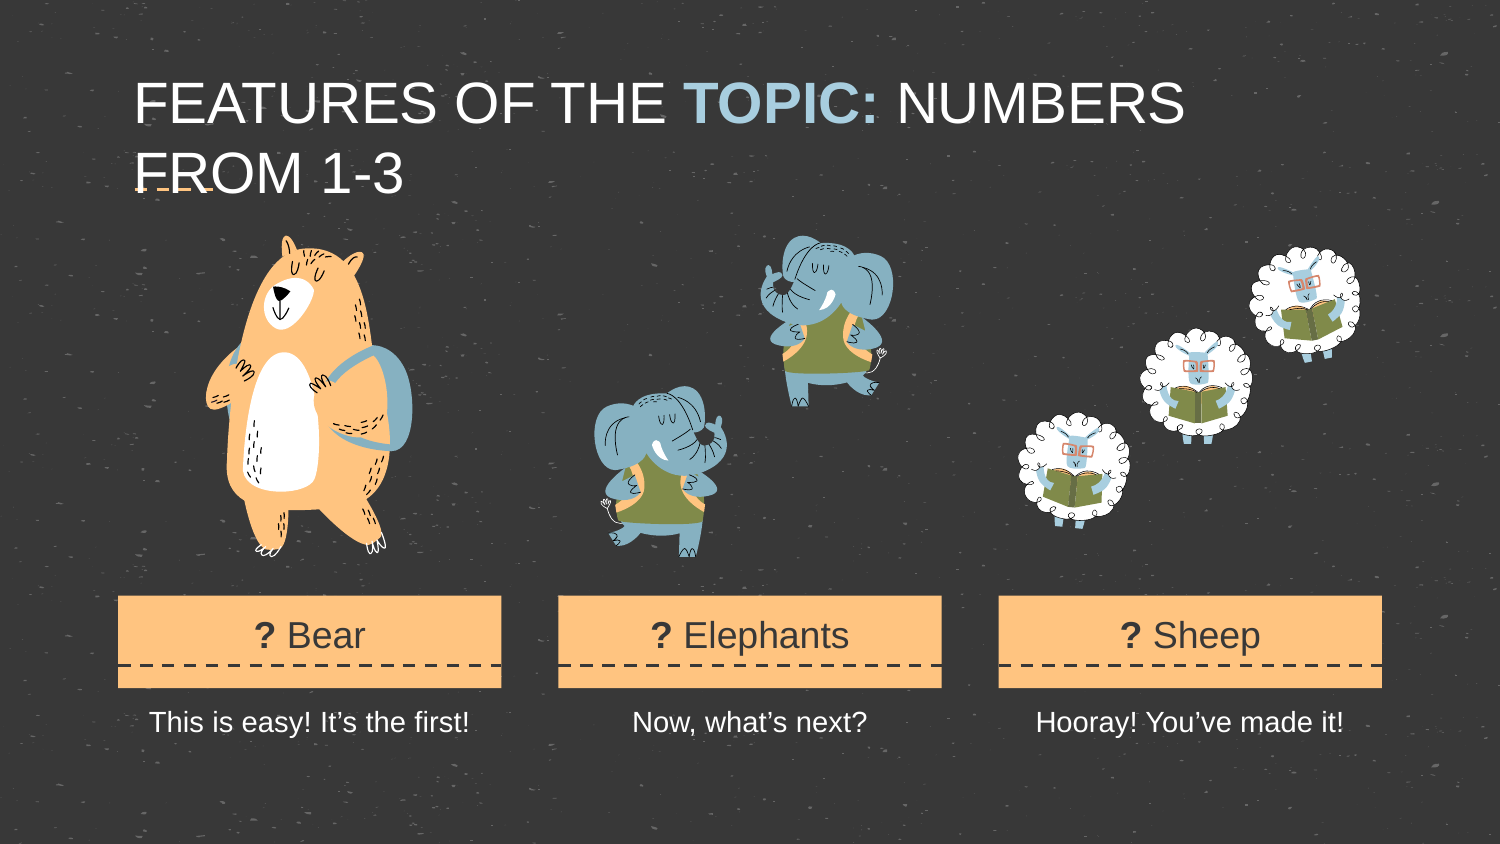

# FEATURES OF THE TOPIC: NUMBERS FROM 1-3

? Bear
? Elephants
? Sheep
This is easy! It’s the first!
Now, what’s next?
Hooray! You’ve made it!